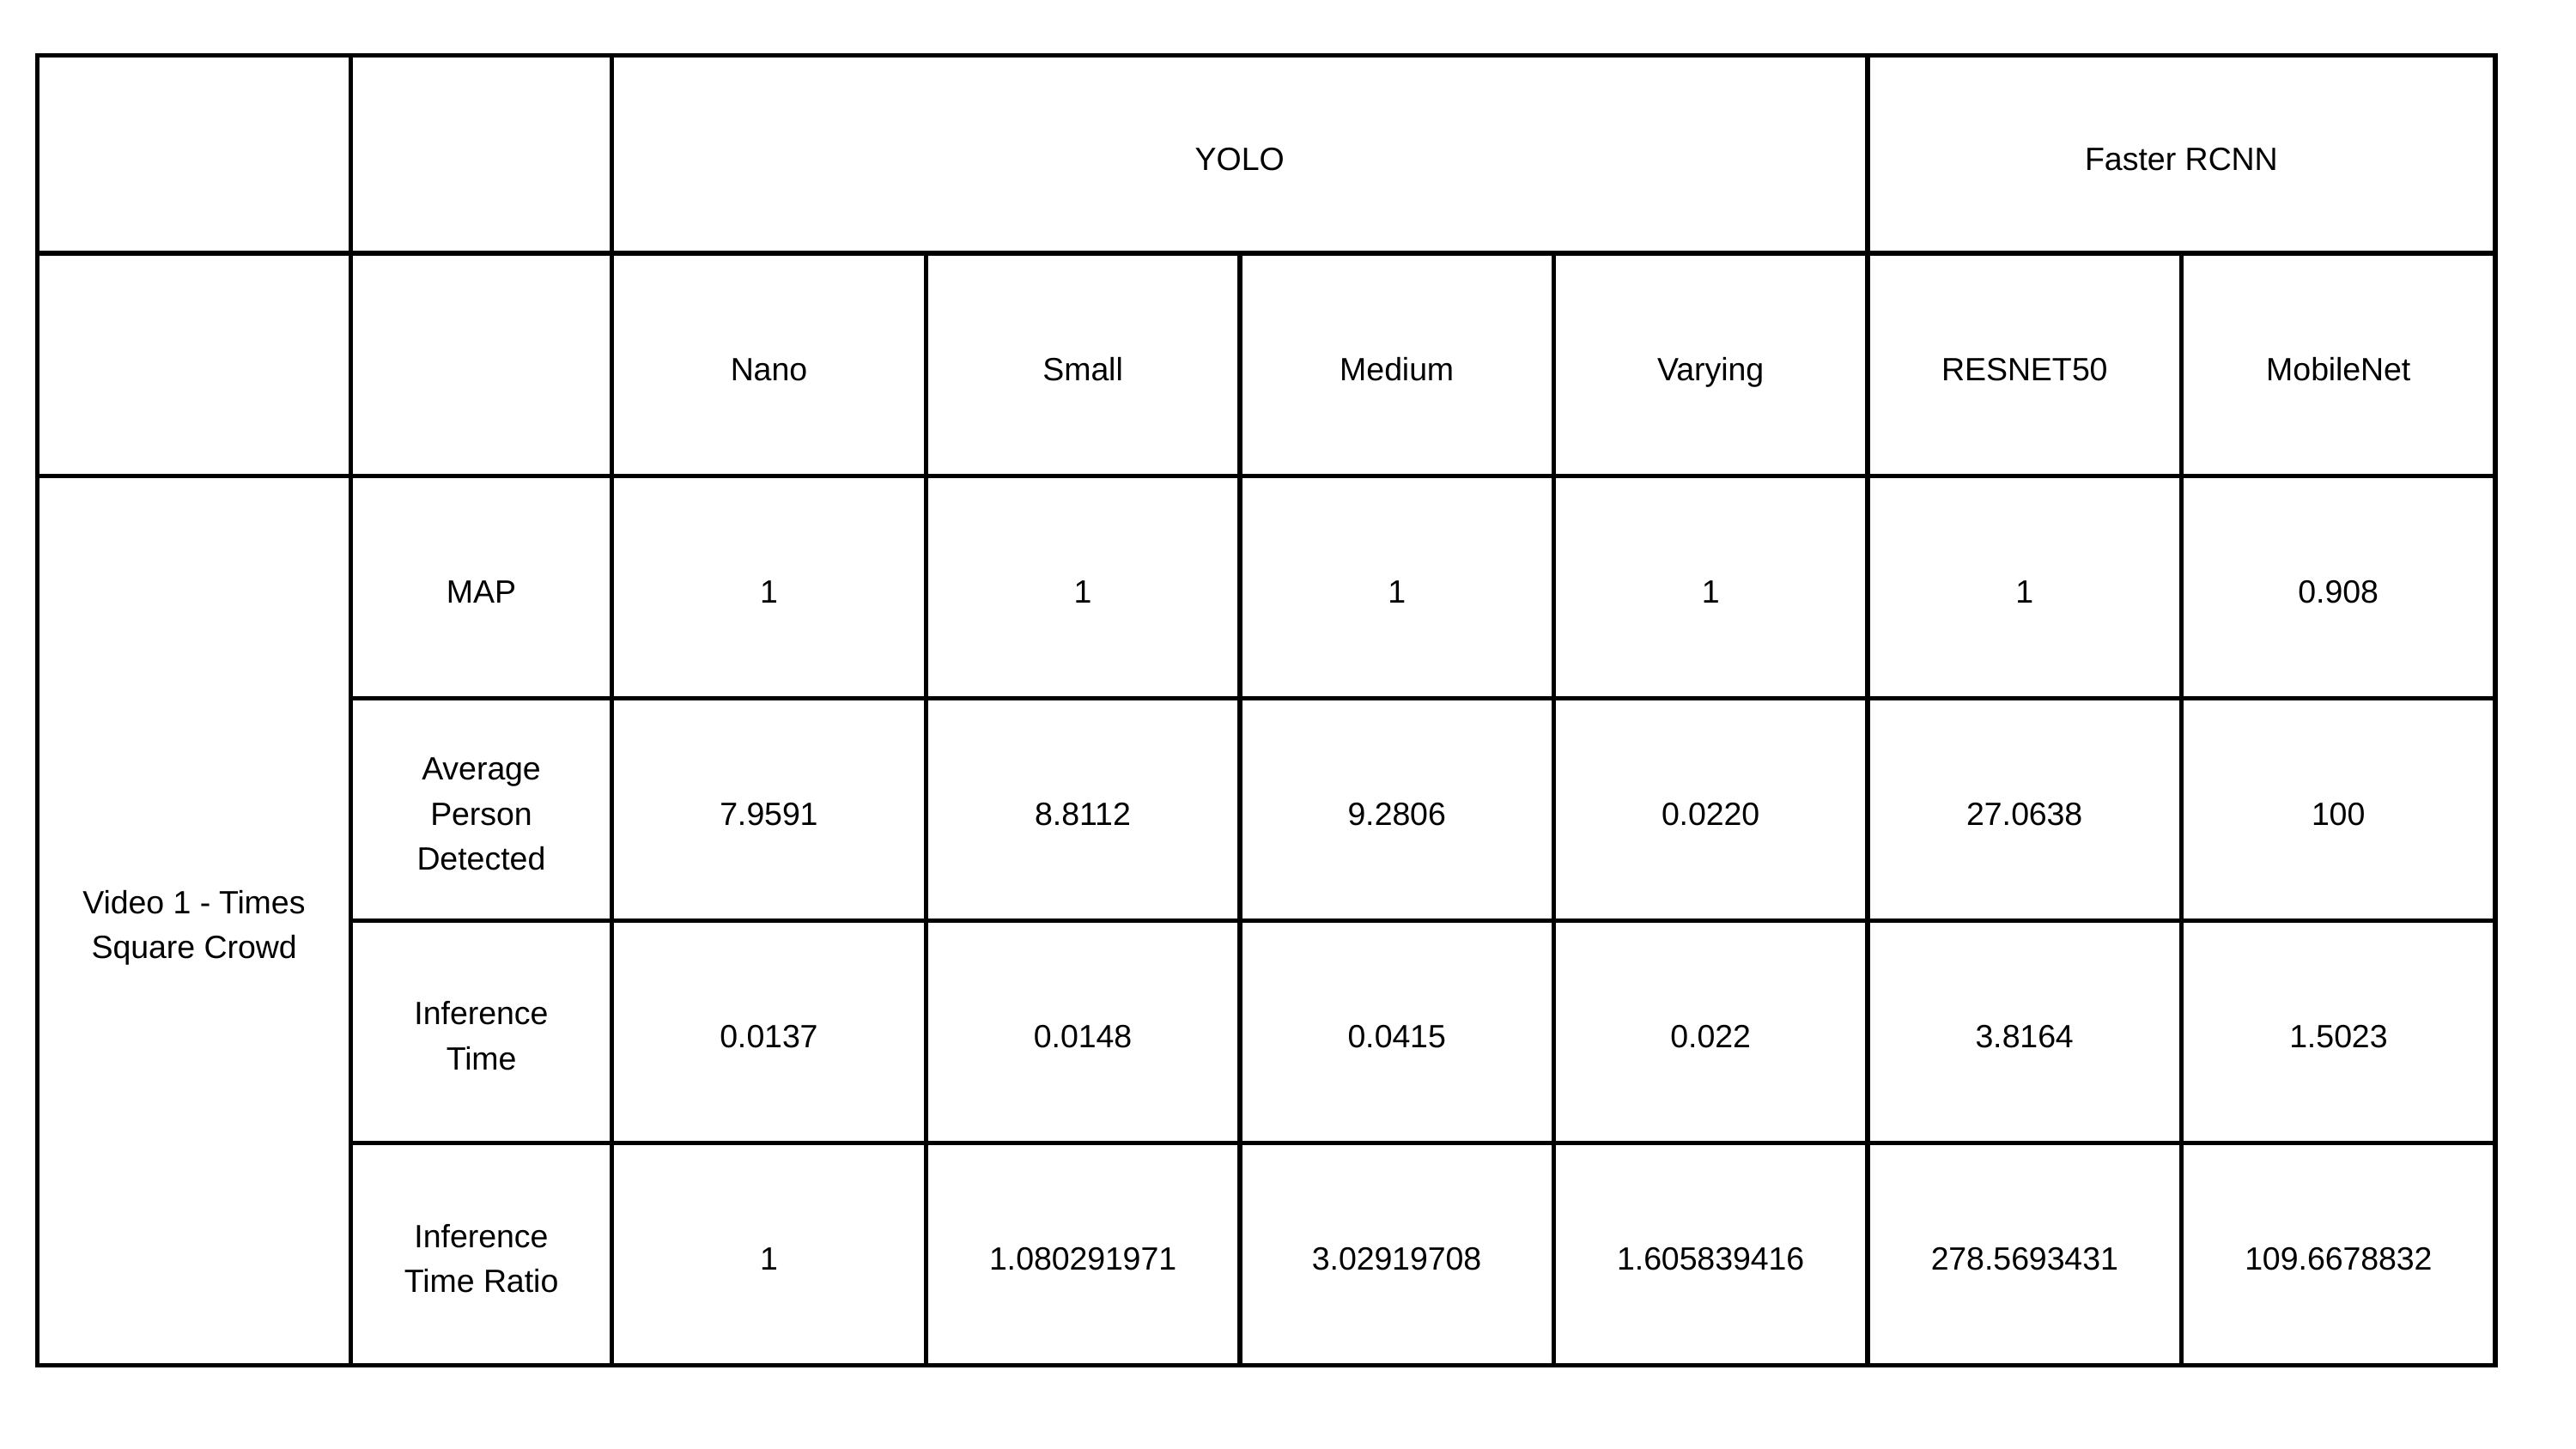

|  |  | YOLO | YOLO | YOLO | YOLO | Faster RCNN | Faster RCNN |
| --- | --- | --- | --- | --- | --- | --- | --- |
|  |  | Nano | Small | Medium | Varying | RESNET50 | MobileNet |
| Video 1 - Times Square Crowd | MAP | 1 | 1 | 1 | 1 | 1 | 0.908 |
| Video 1 - Times Square Crowd | Average Person Detected | 7.9591 | 8.8112 | 9.2806 | 0.0220 | 27.0638 | 100 |
| Video 1 - Times Square Crowd | Inference Time | 0.0137 | 0.0148 | 0.0415 | 0.022 | 3.8164 | 1.5023 |
| Video 1 - Times Square Crowd | Inference Time Ratio | 1 | 1.080291971 | 3.02919708 | 1.605839416 | 278.5693431 | 109.6678832 |